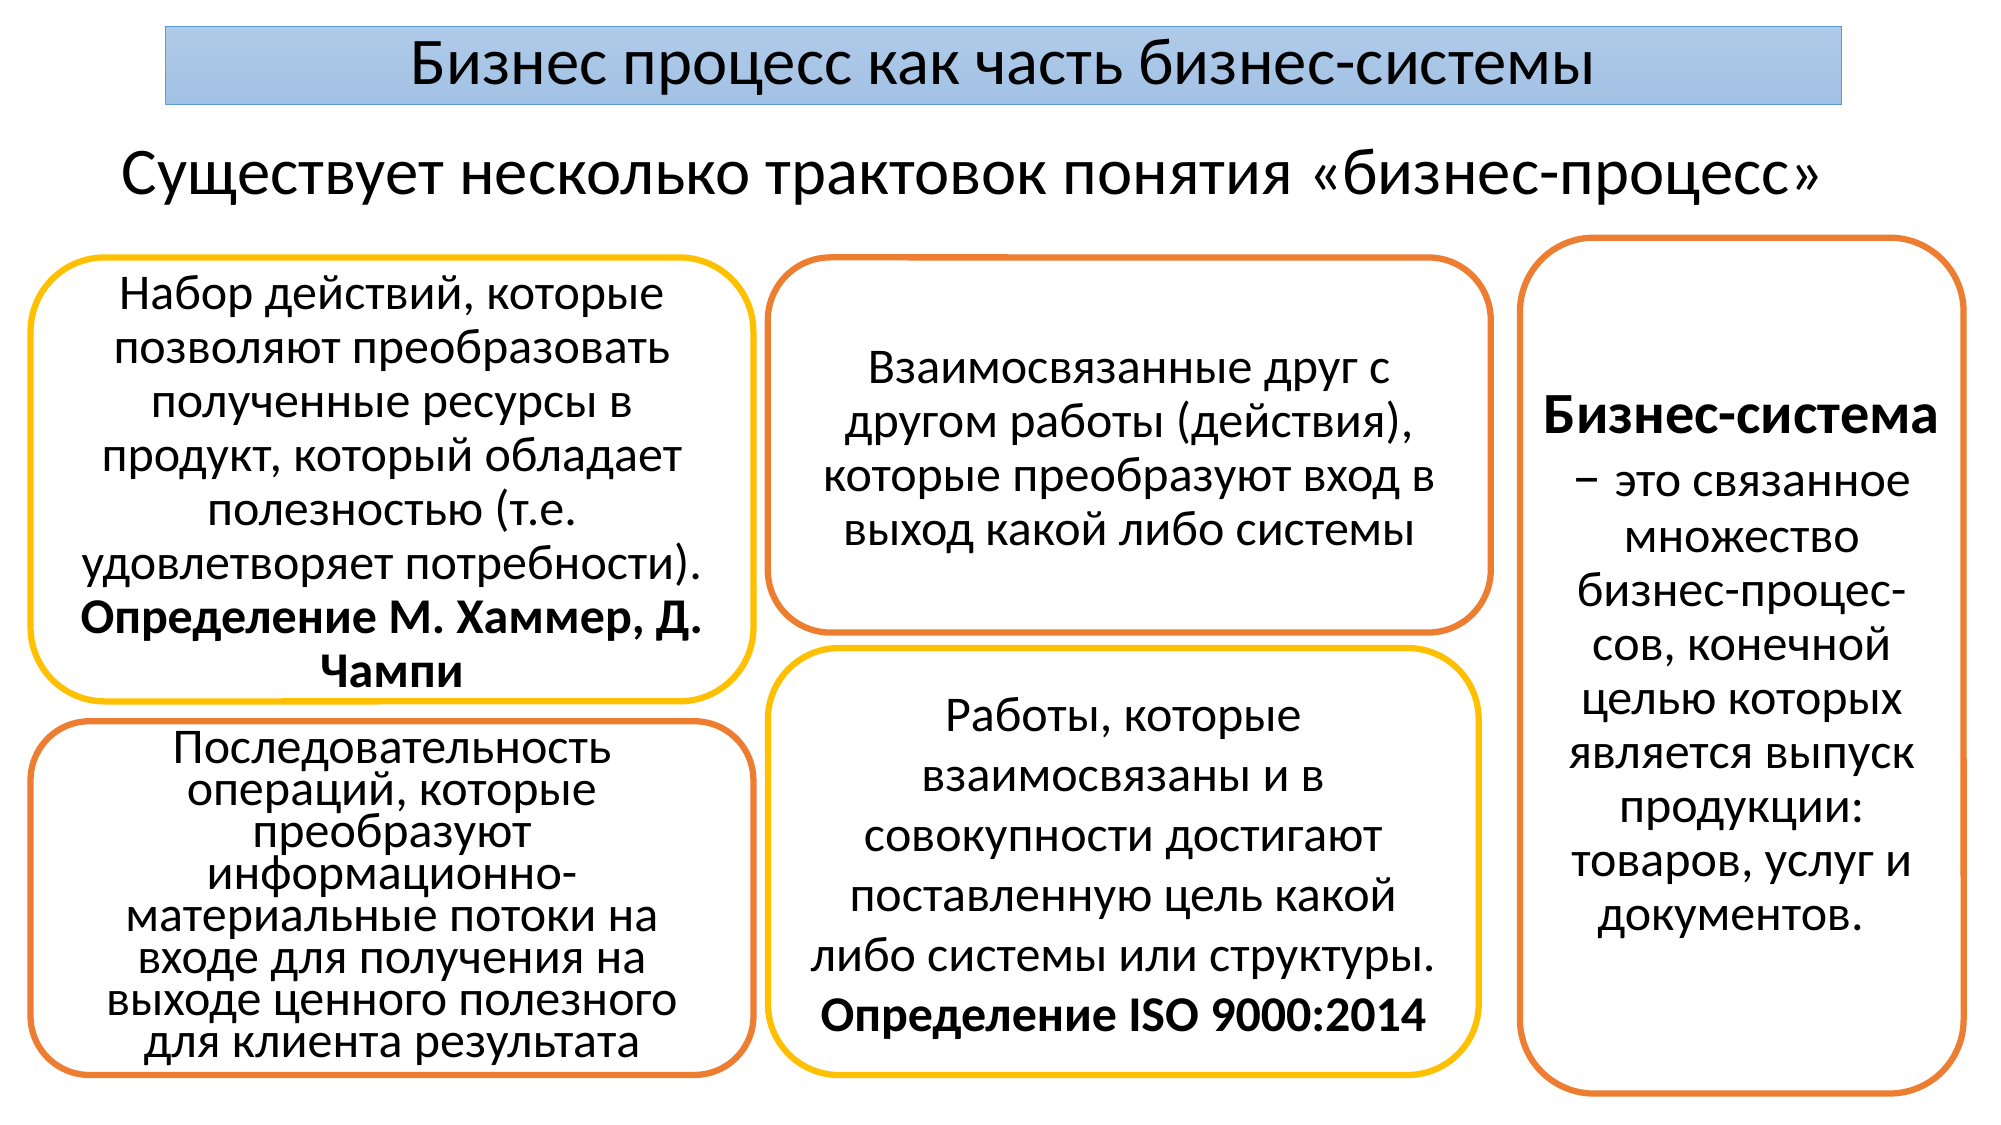

Бизнес процесс как часть бизнес-системы
Существует несколько трактовок понятия «бизнес-процесс»

Набор действий, которые позволяют преобразовать полученные ресурсы в продукт, который обладает полезностью (т.е. удовлетворяет потребности).
Определение М. Хаммер, Д. Чампи

Взаимосвязанные друг с другом работы (действия), которые преобразуют вход в выход какой либо системы

Бизнес-система – это связанное множество бизнес-процес-сов, конечной целью которых является выпуск продукции: товаров, услуг и документов.
Работы, которые взаимосвязаны и в совокупности достигают поставленную цель какой либо системы или структуры.
Определение ISO 9000:2014
Последовательность операций, которые преобразуют информационно-материальные потоки на входе для получения на выходе ценного полезного для клиента результата